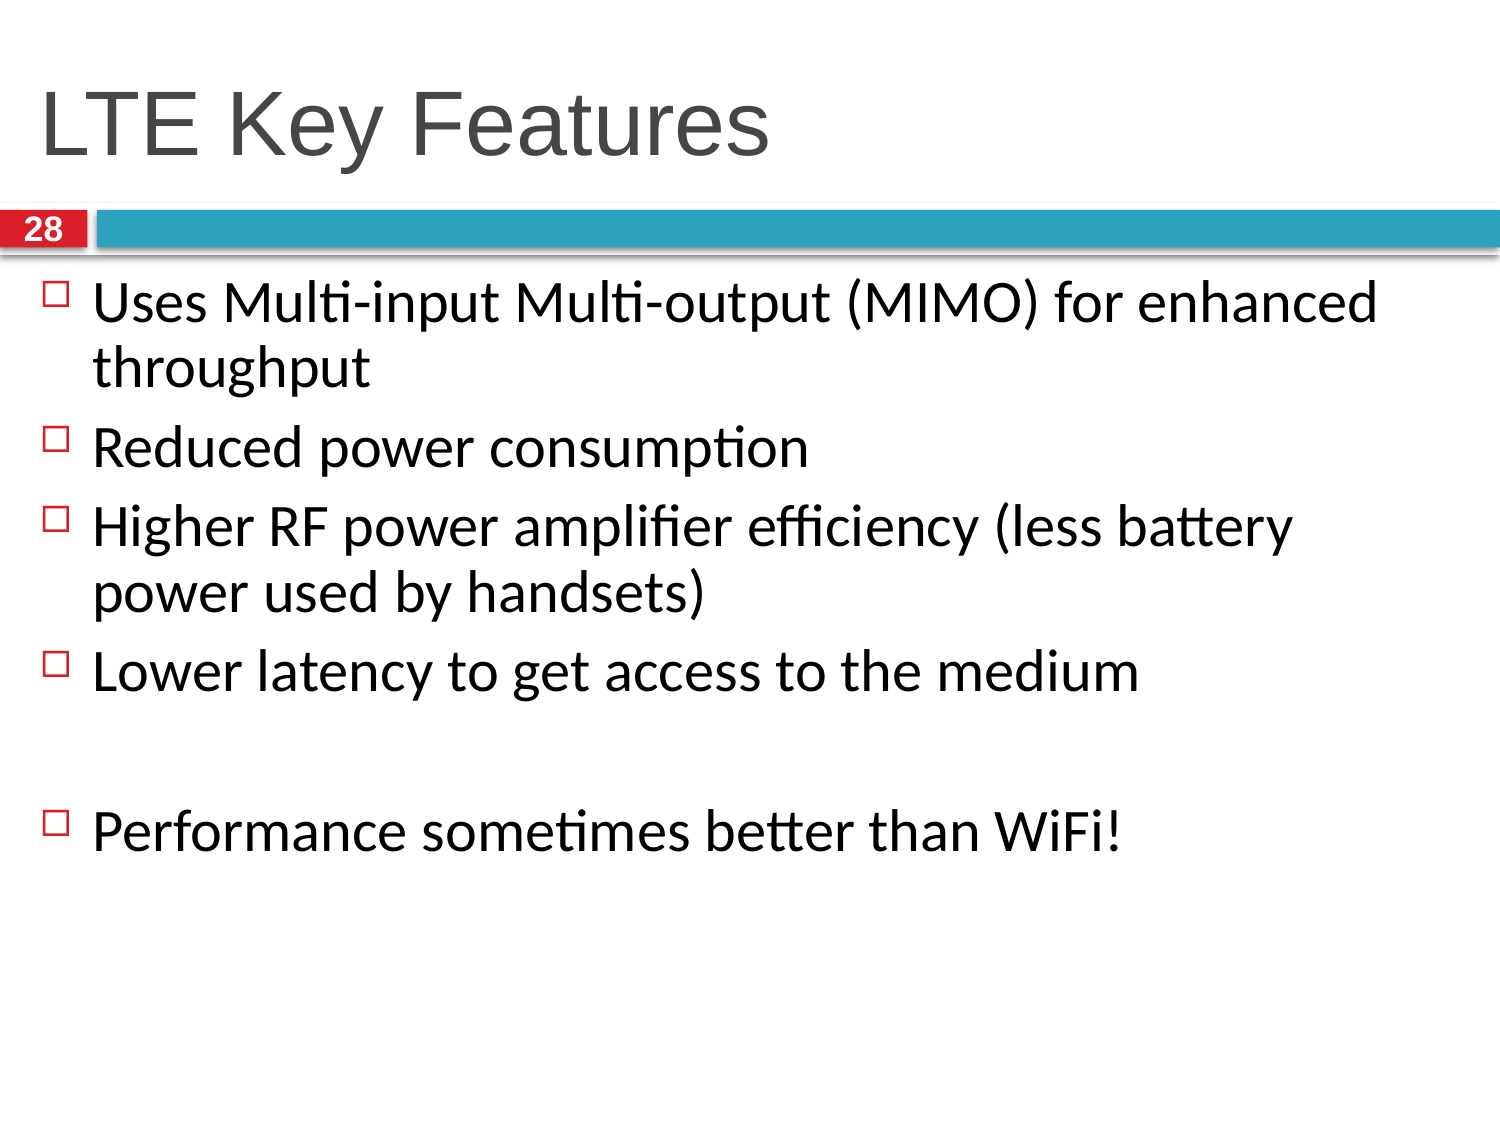

# LTE Key Features
28
Uses Multi-input Multi-output (MIMO) for enhanced throughput
Reduced power consumption
Higher RF power amplifier efficiency (less battery power used by handsets)
Lower latency to get access to the medium

Performance sometimes better than WiFi!